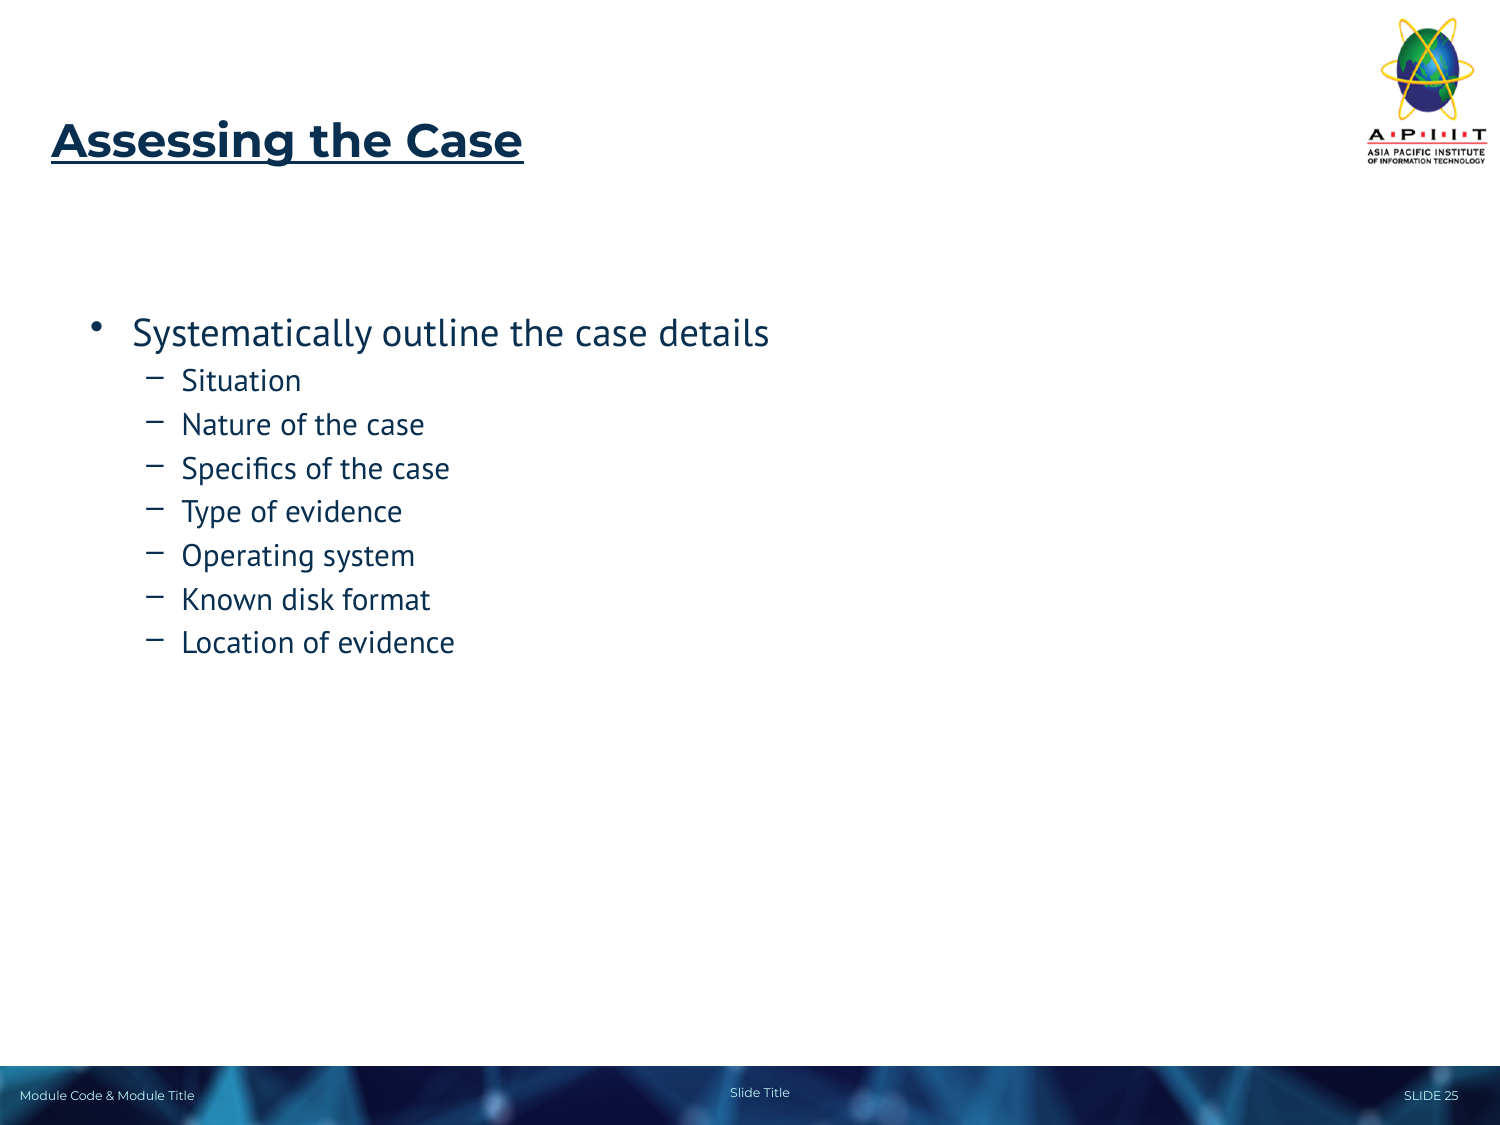

# Assessing the Case
Systematically outline the case details
Situation
Nature of the case
Specifics of the case
Type of evidence
Operating system
Known disk format
Location of evidence